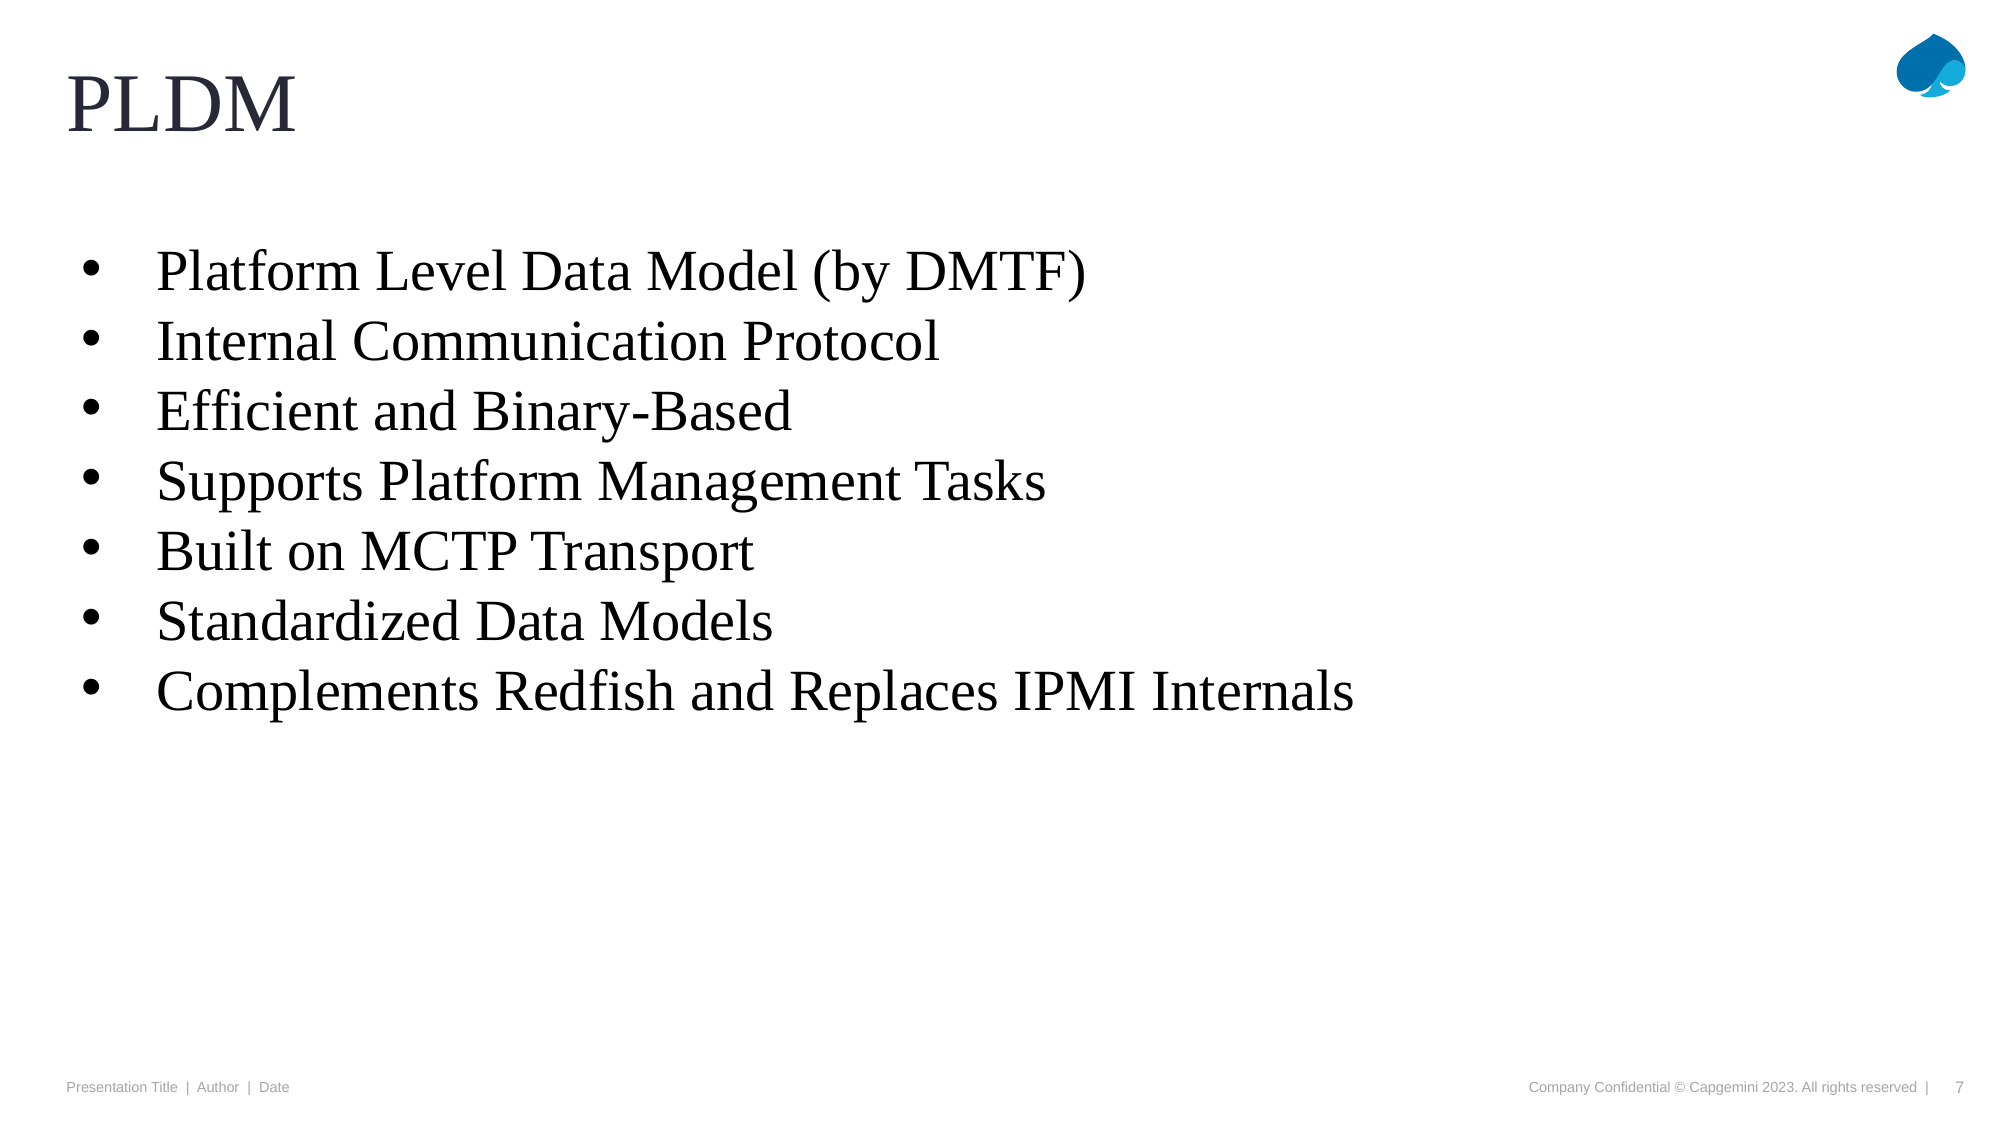

# PLDM
Platform Level Data Model (by DMTF)
Internal Communication Protocol
Efficient and Binary-Based
Supports Platform Management Tasks
Built on MCTP Transport
Standardized Data Models
Complements Redfish and Replaces IPMI Internals